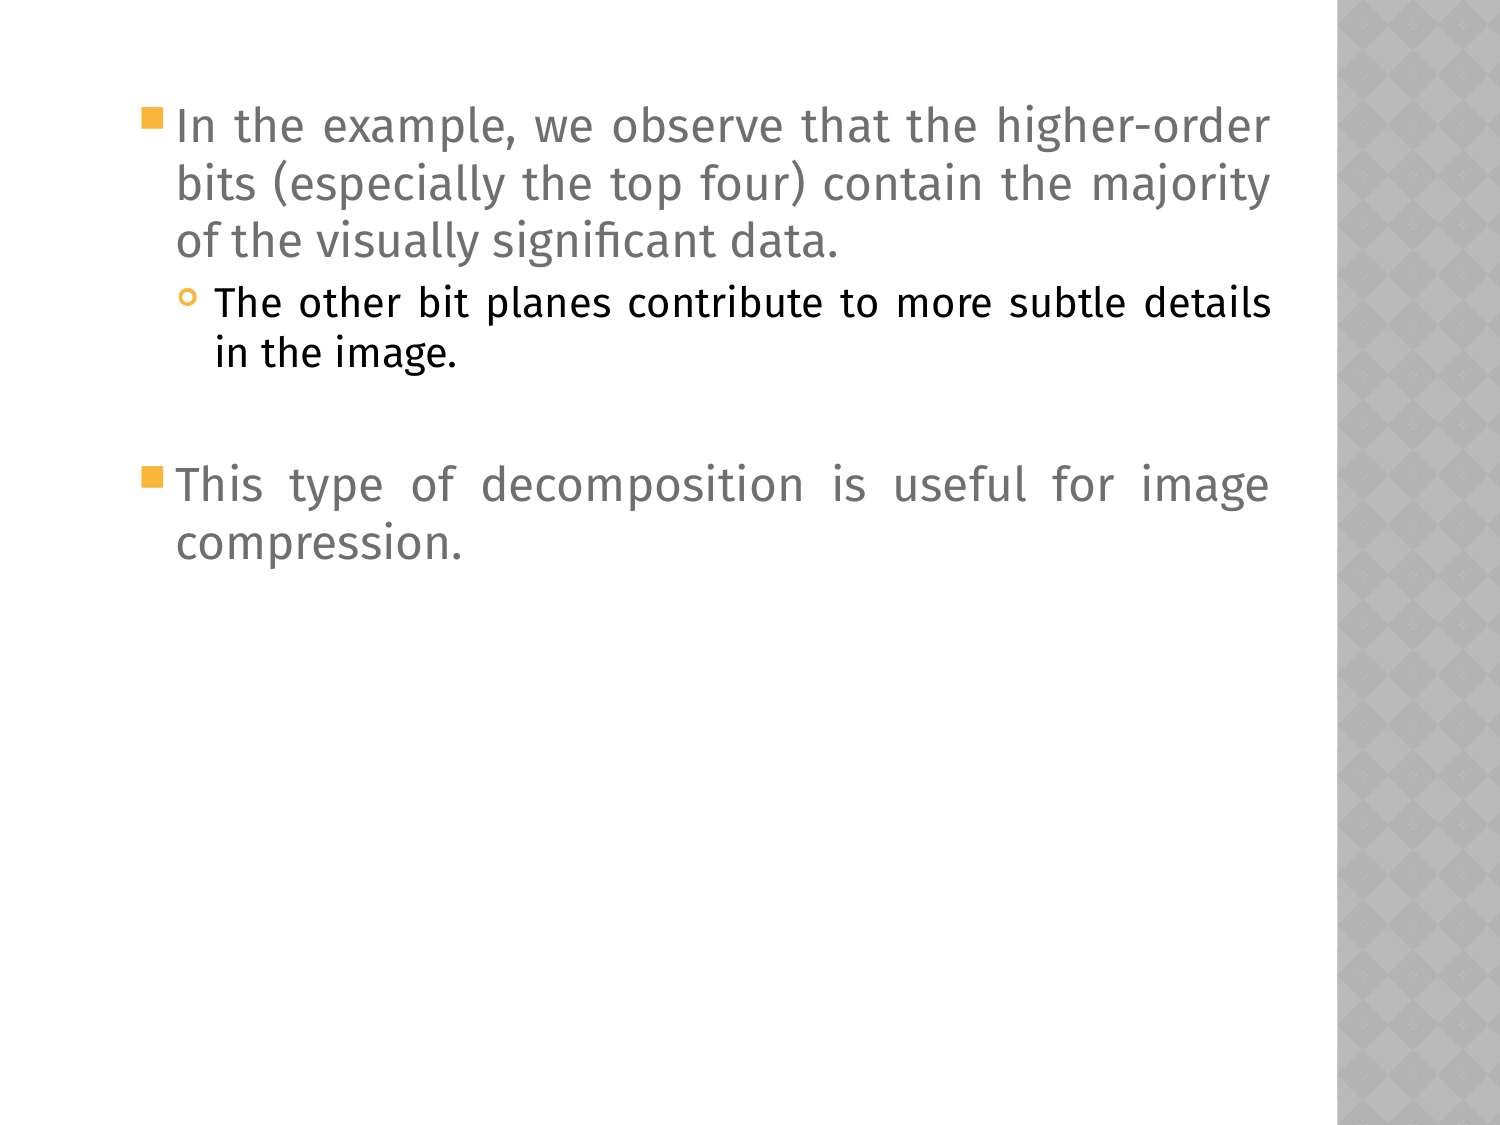

In the example, we observe that the higher-order bits (especially the top four) contain the majority of the visually significant data.
The other bit planes contribute to more subtle details in the image.

This type of decomposition is useful for image compression.